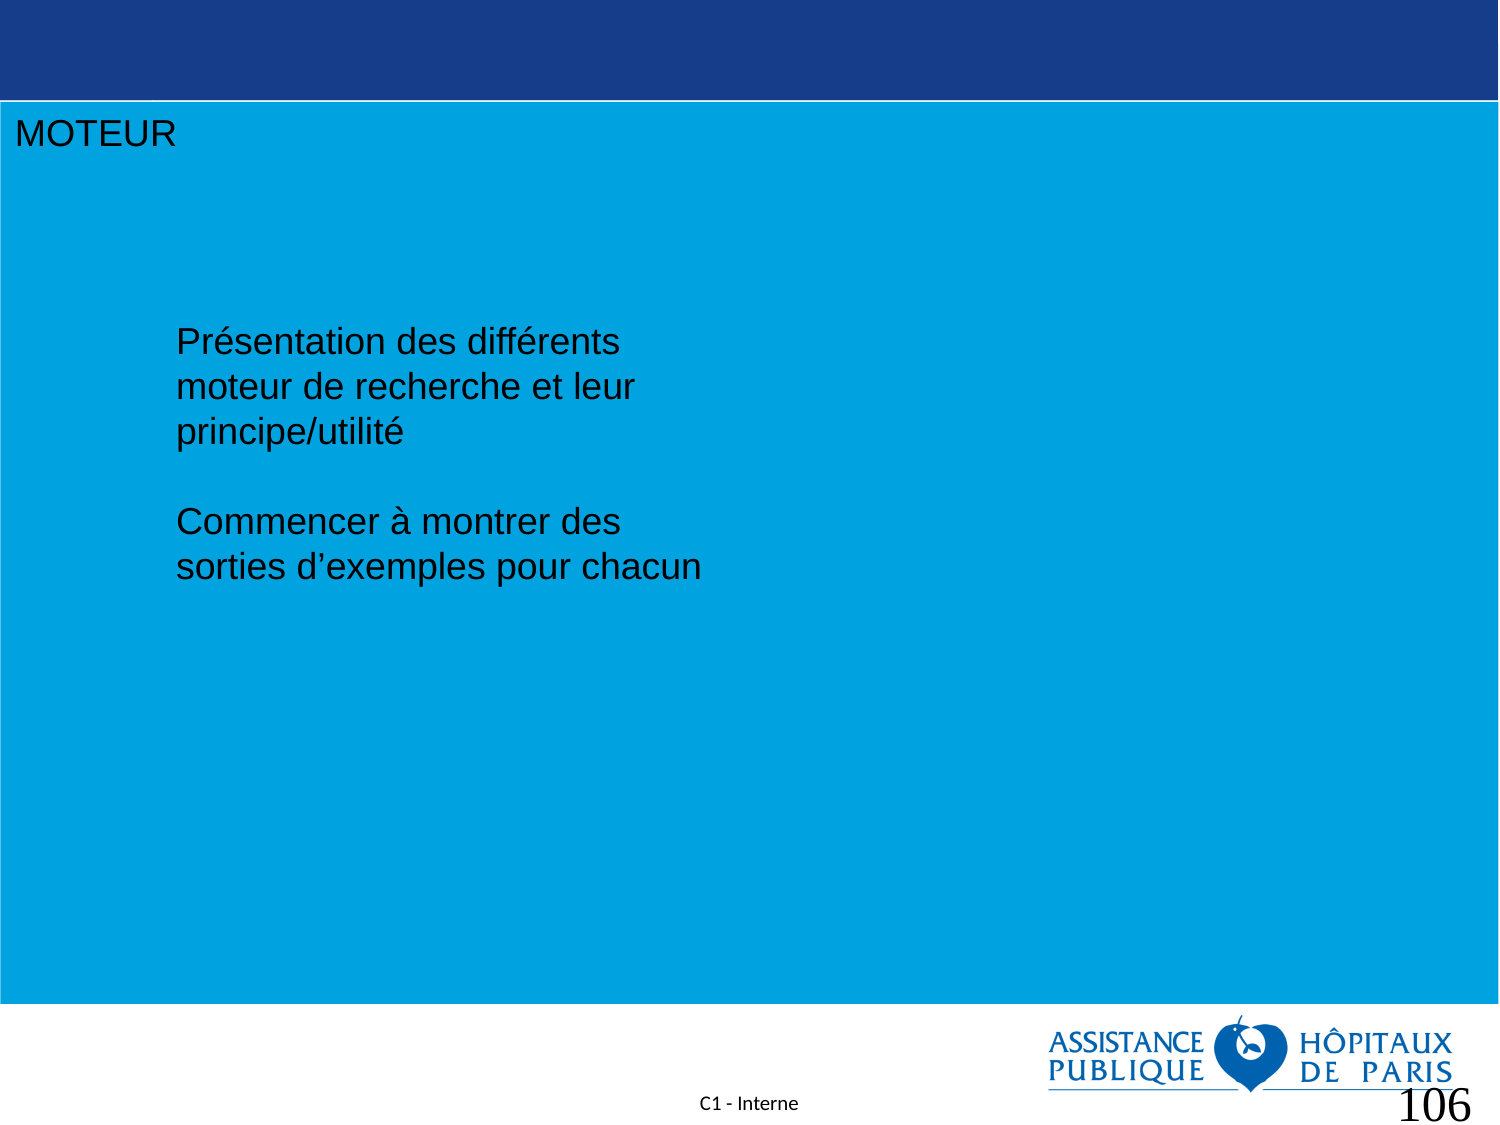

106
MOTEUR

Présentation des différents moteur de recherche et leur principe/utilité

Commencer à montrer des sorties d’exemples pour chacun
106